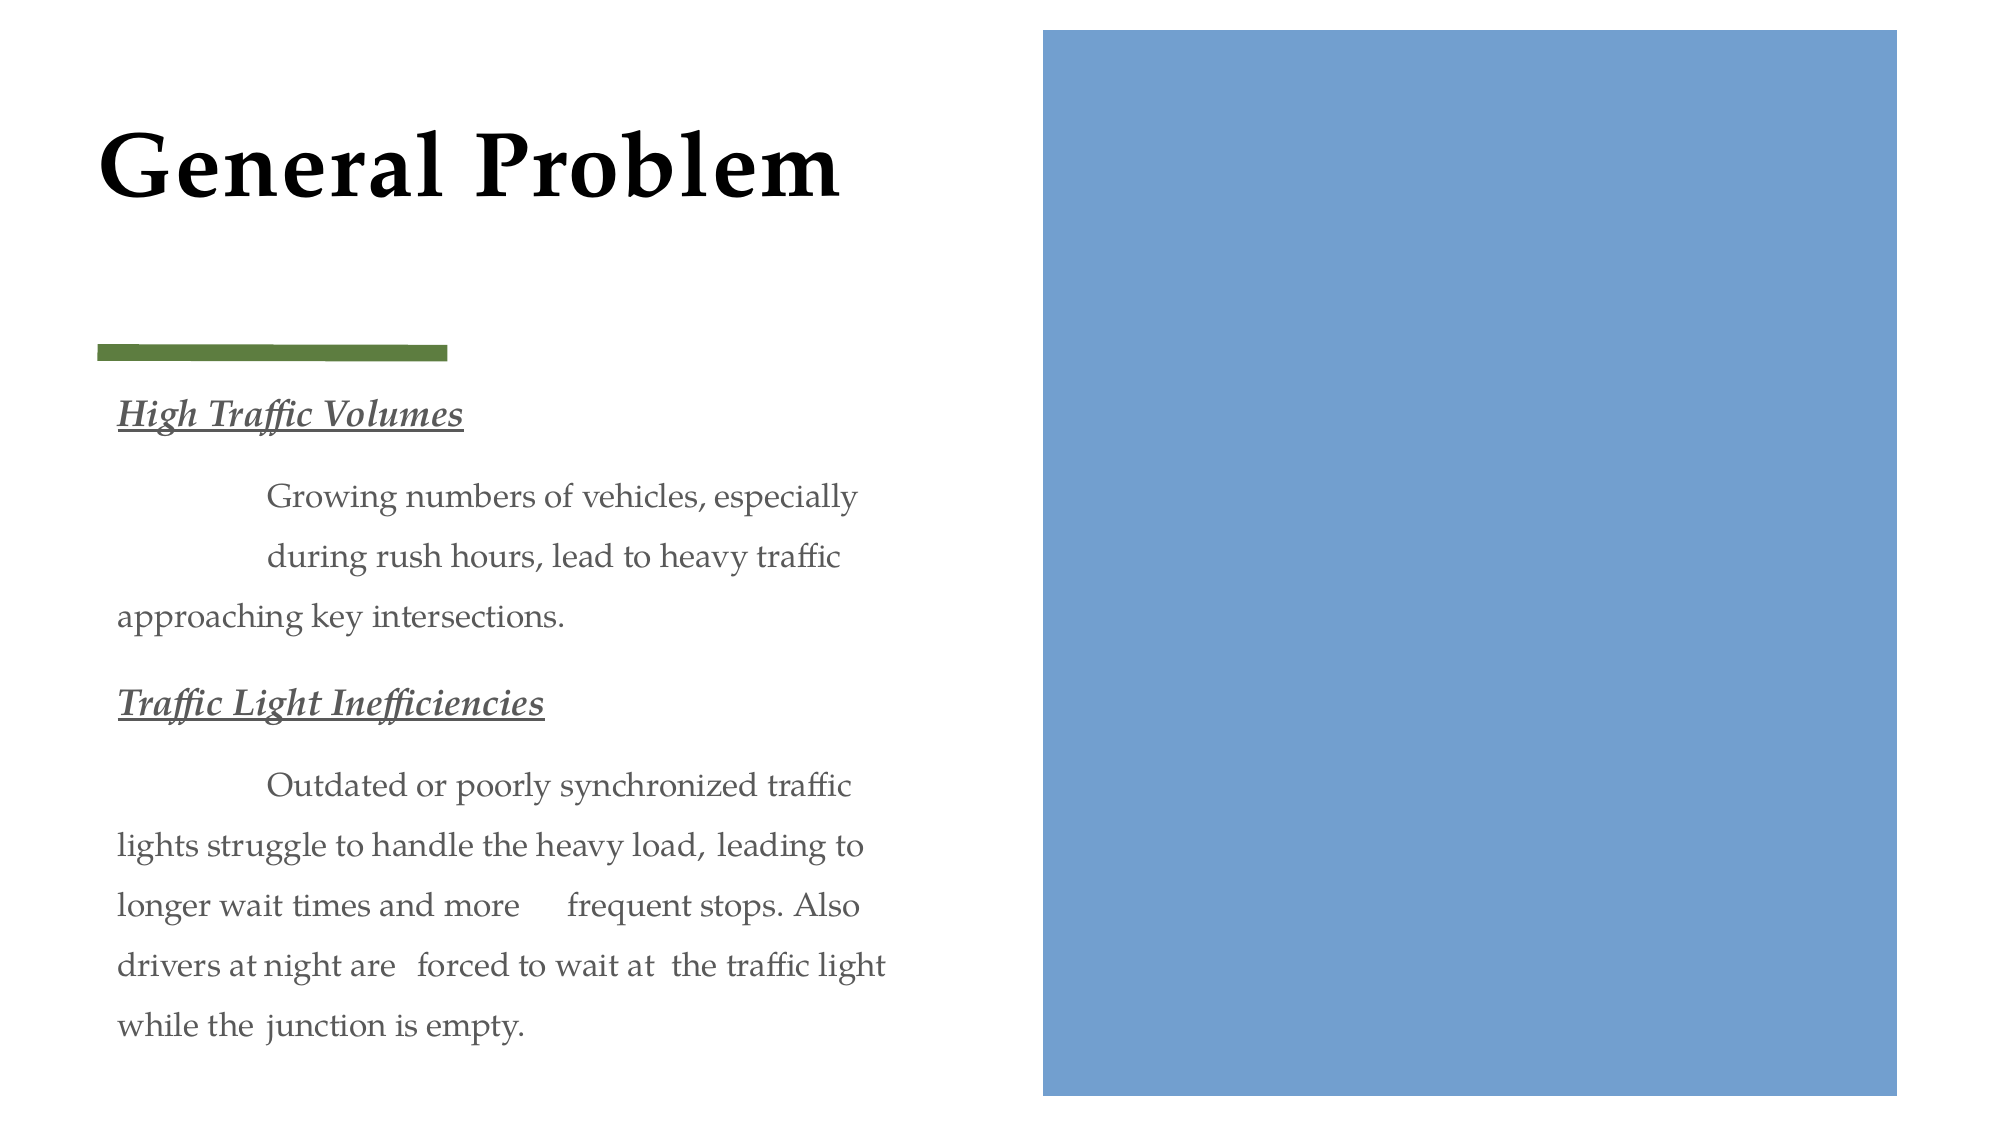

At night, drivers are often required to wait at 	traffic lights even when the junction is 	empty. Additionally, some traffic signals 	may remain green despite minimal or no 	vehicles present, while other lanes experience 	a high volume of traffic.
Congestion Build-Up​
	Traffic light delays create bottlenecks, 	causing stop-and-go conditions that lead to 	backlogs 	along major roads.​
Driver Frustration and Aggressive Driving​
	Prolonged waiting and slow progress 	increase driver frustration, leading some 	drivers to engage in aggressive maneuvers 	like ,rapid lane changes, which disrupts the 	flow further.​

# General Problem
High Traffic Volumes​
	Growing numbers of vehicles, especially 	during rush hours, lead to heavy traffic 	approaching key intersections.​
Traffic Light Inefficiencies​
	Outdated or poorly synchronized traffic 	lights struggle to handle the heavy load, 	leading to longer wait times and more 	frequent stops. Also drivers at night are 	forced to wait at  the traffic light while the 	junction is empty.​